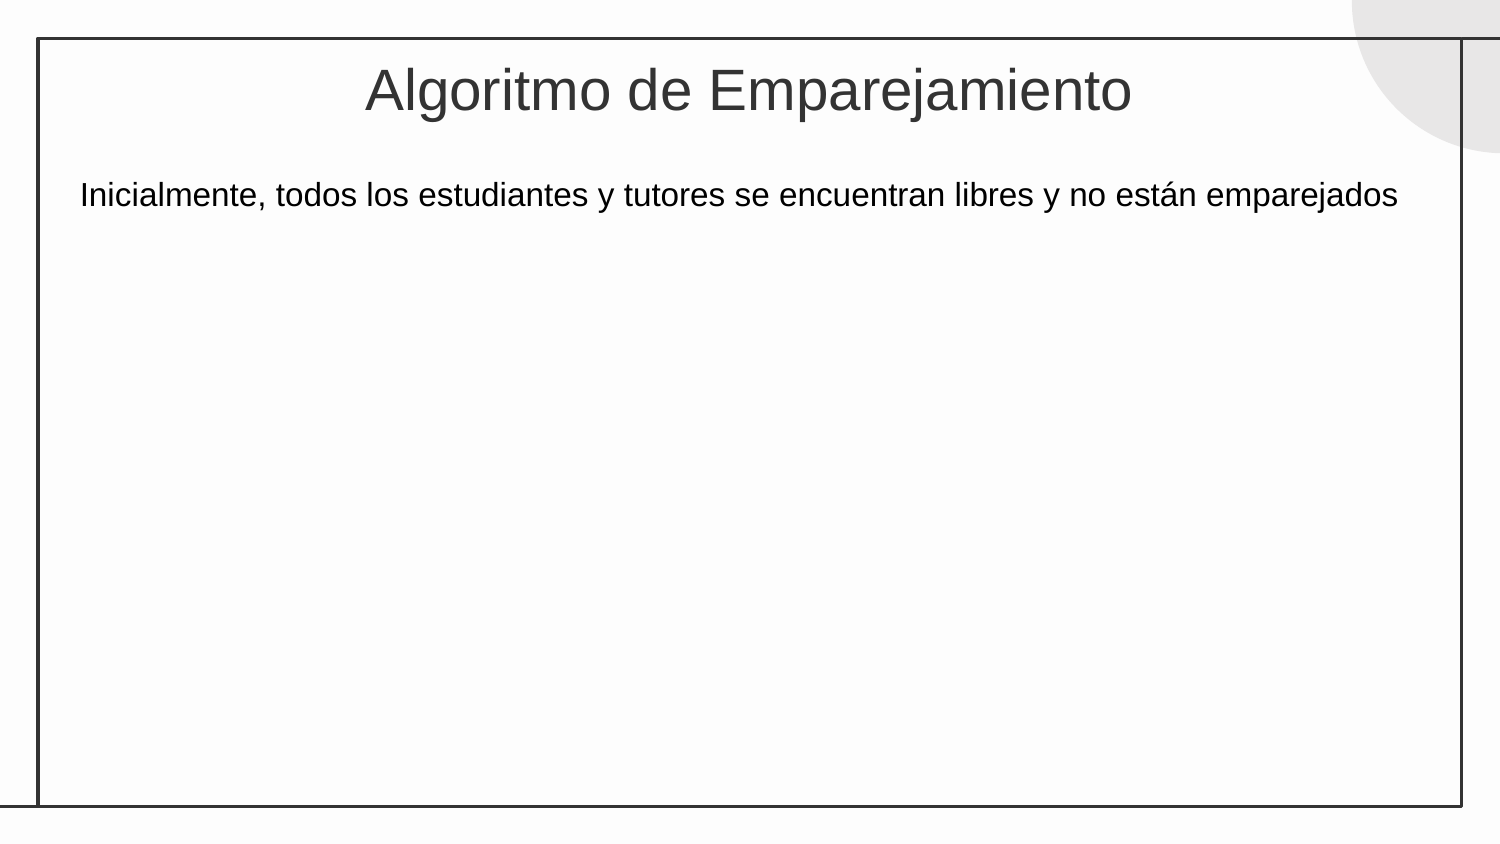

# Algoritmo de Emparejamiento
Inicialmente, todos los estudiantes y tutores se encuentran libres y no están emparejados